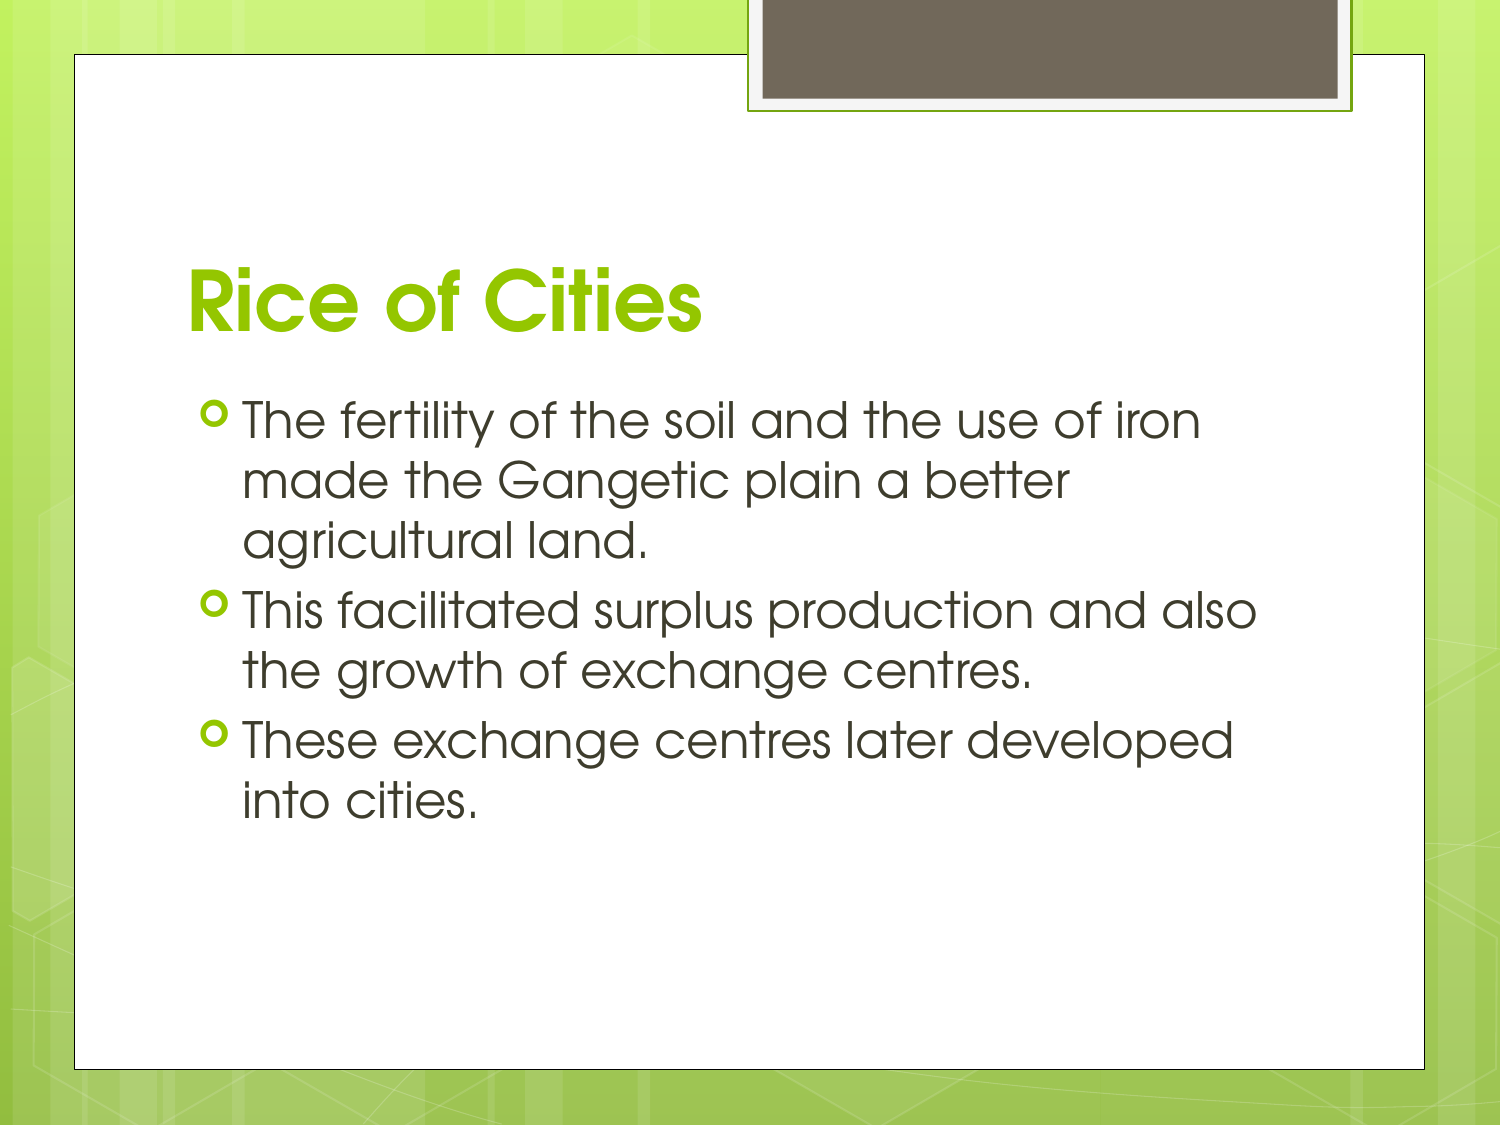

# Rice of Cities
The fertility of the soil and the use of iron made the Gangetic plain a better agricultural land.
This facilitated surplus production and also the growth of exchange centres.
These exchange centres later developed into cities.